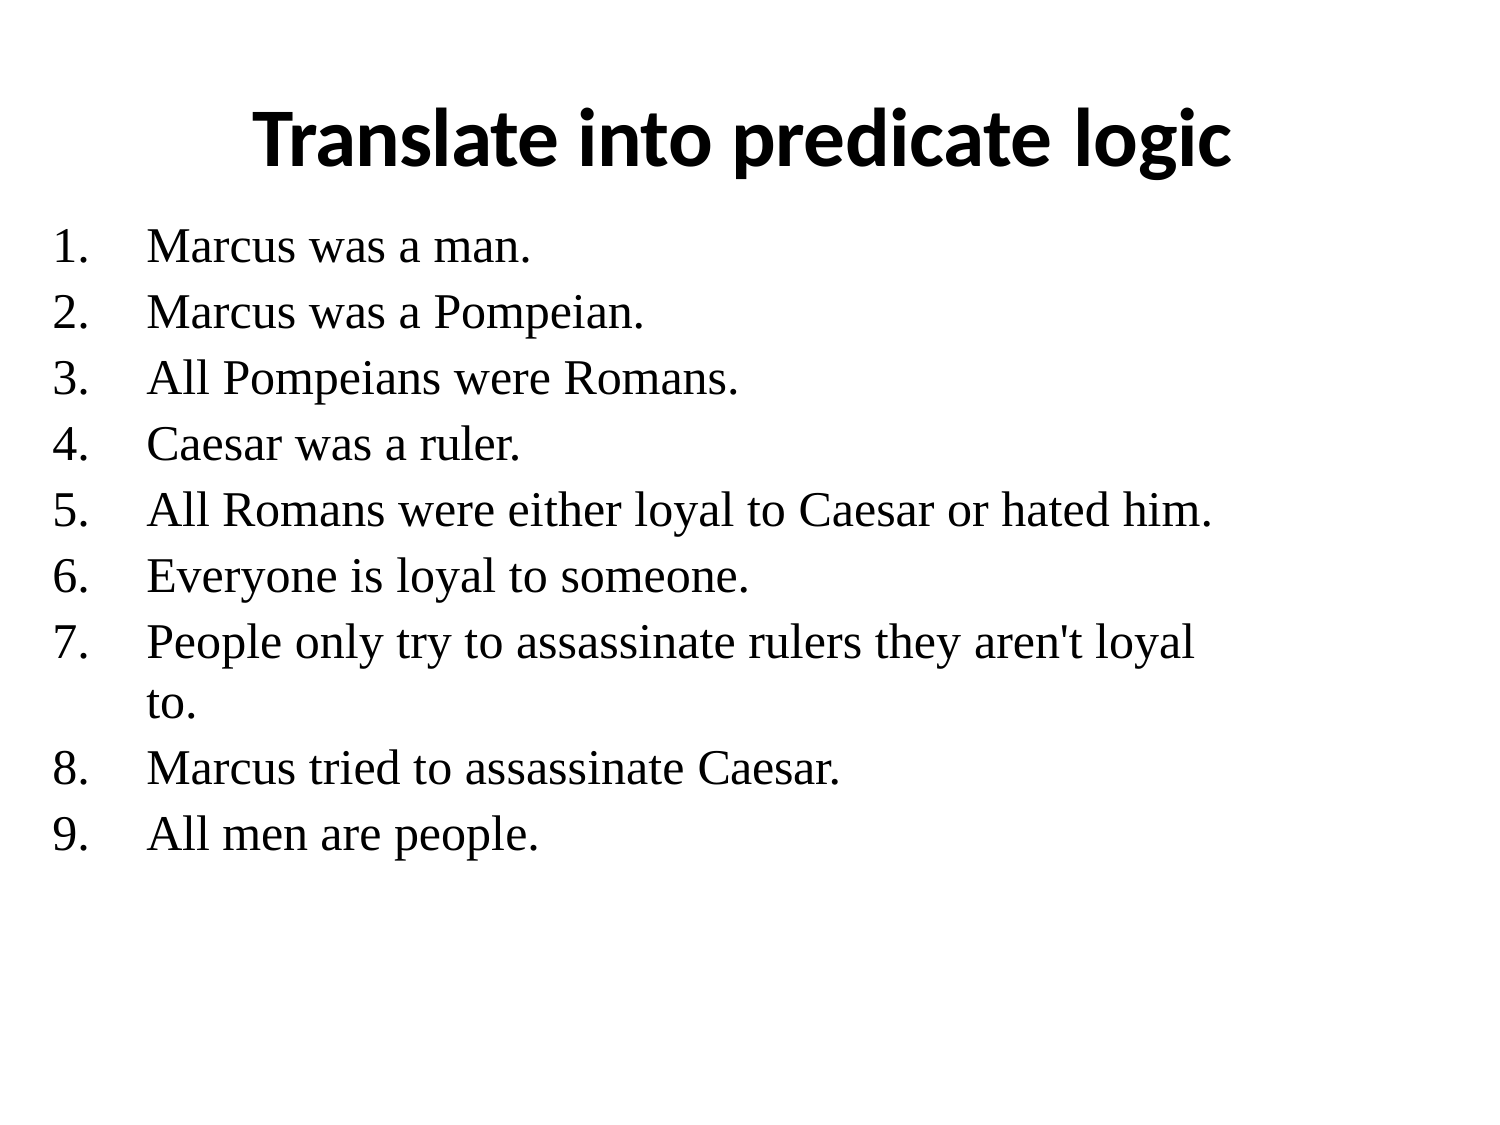

# Translate into predicate logic
Marcus was a man.
Marcus was a Pompeian.
All Pompeians were Romans.
Caesar was a ruler.
All Romans were either loyal to Caesar or hated him.
Everyone is loyal to someone.
People only try to assassinate rulers they aren't loyal to.
Marcus tried to assassinate Caesar.
All men are people.